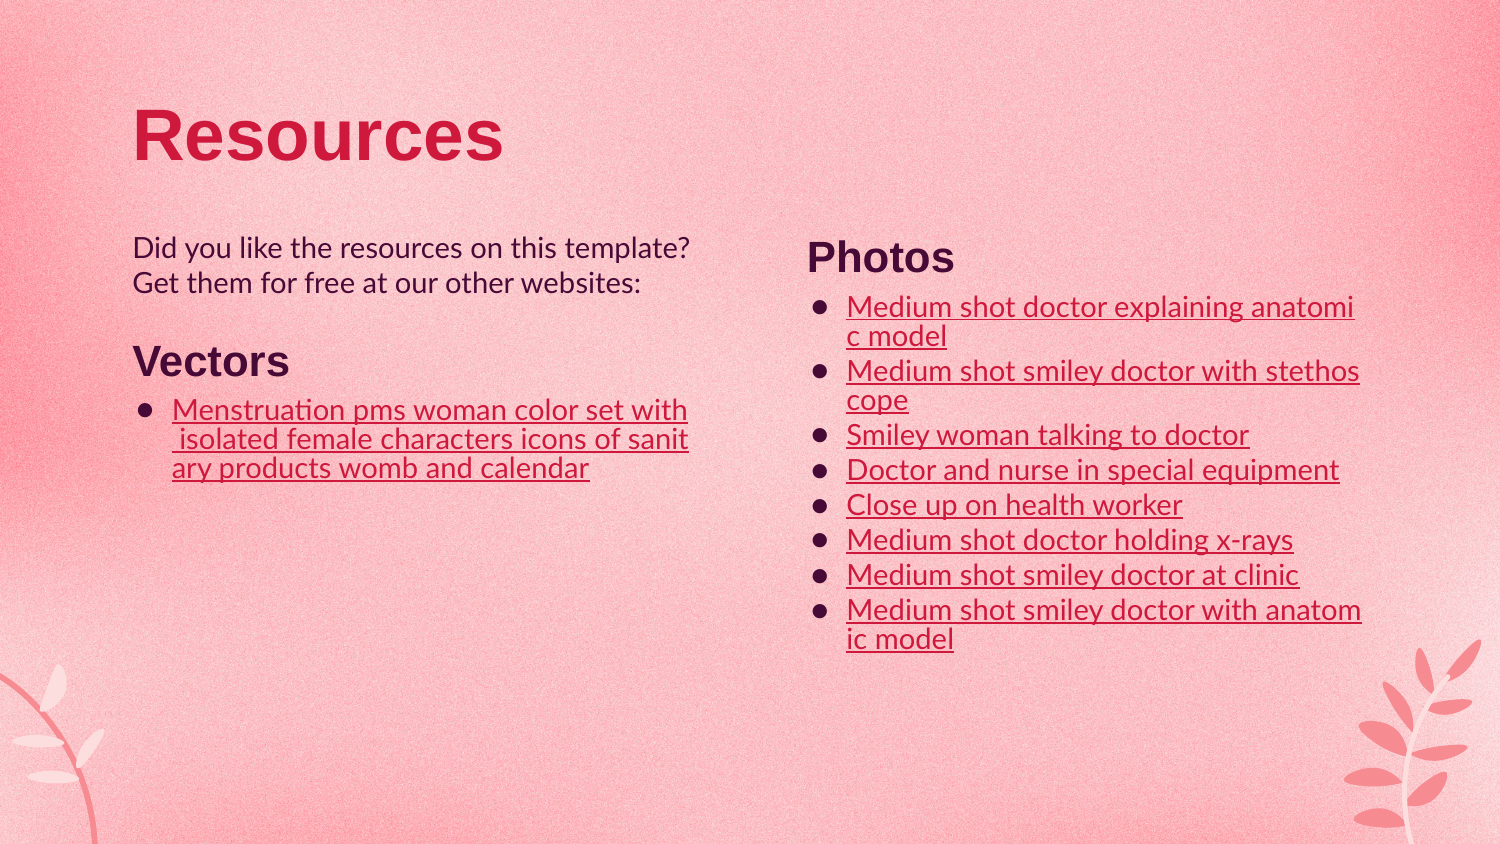

# Resources
Did you like the resources on this template? Get them for free at our other websites:
Vectors
Menstruation pms woman color set with isolated female characters icons of sanitary products womb and calendar
Photos
Medium shot doctor explaining anatomic model
Medium shot smiley doctor with stethoscope
Smiley woman talking to doctor
Doctor and nurse in special equipment
Close up on health worker
Medium shot doctor holding x-rays
Medium shot smiley doctor at clinic
Medium shot smiley doctor with anatomic model